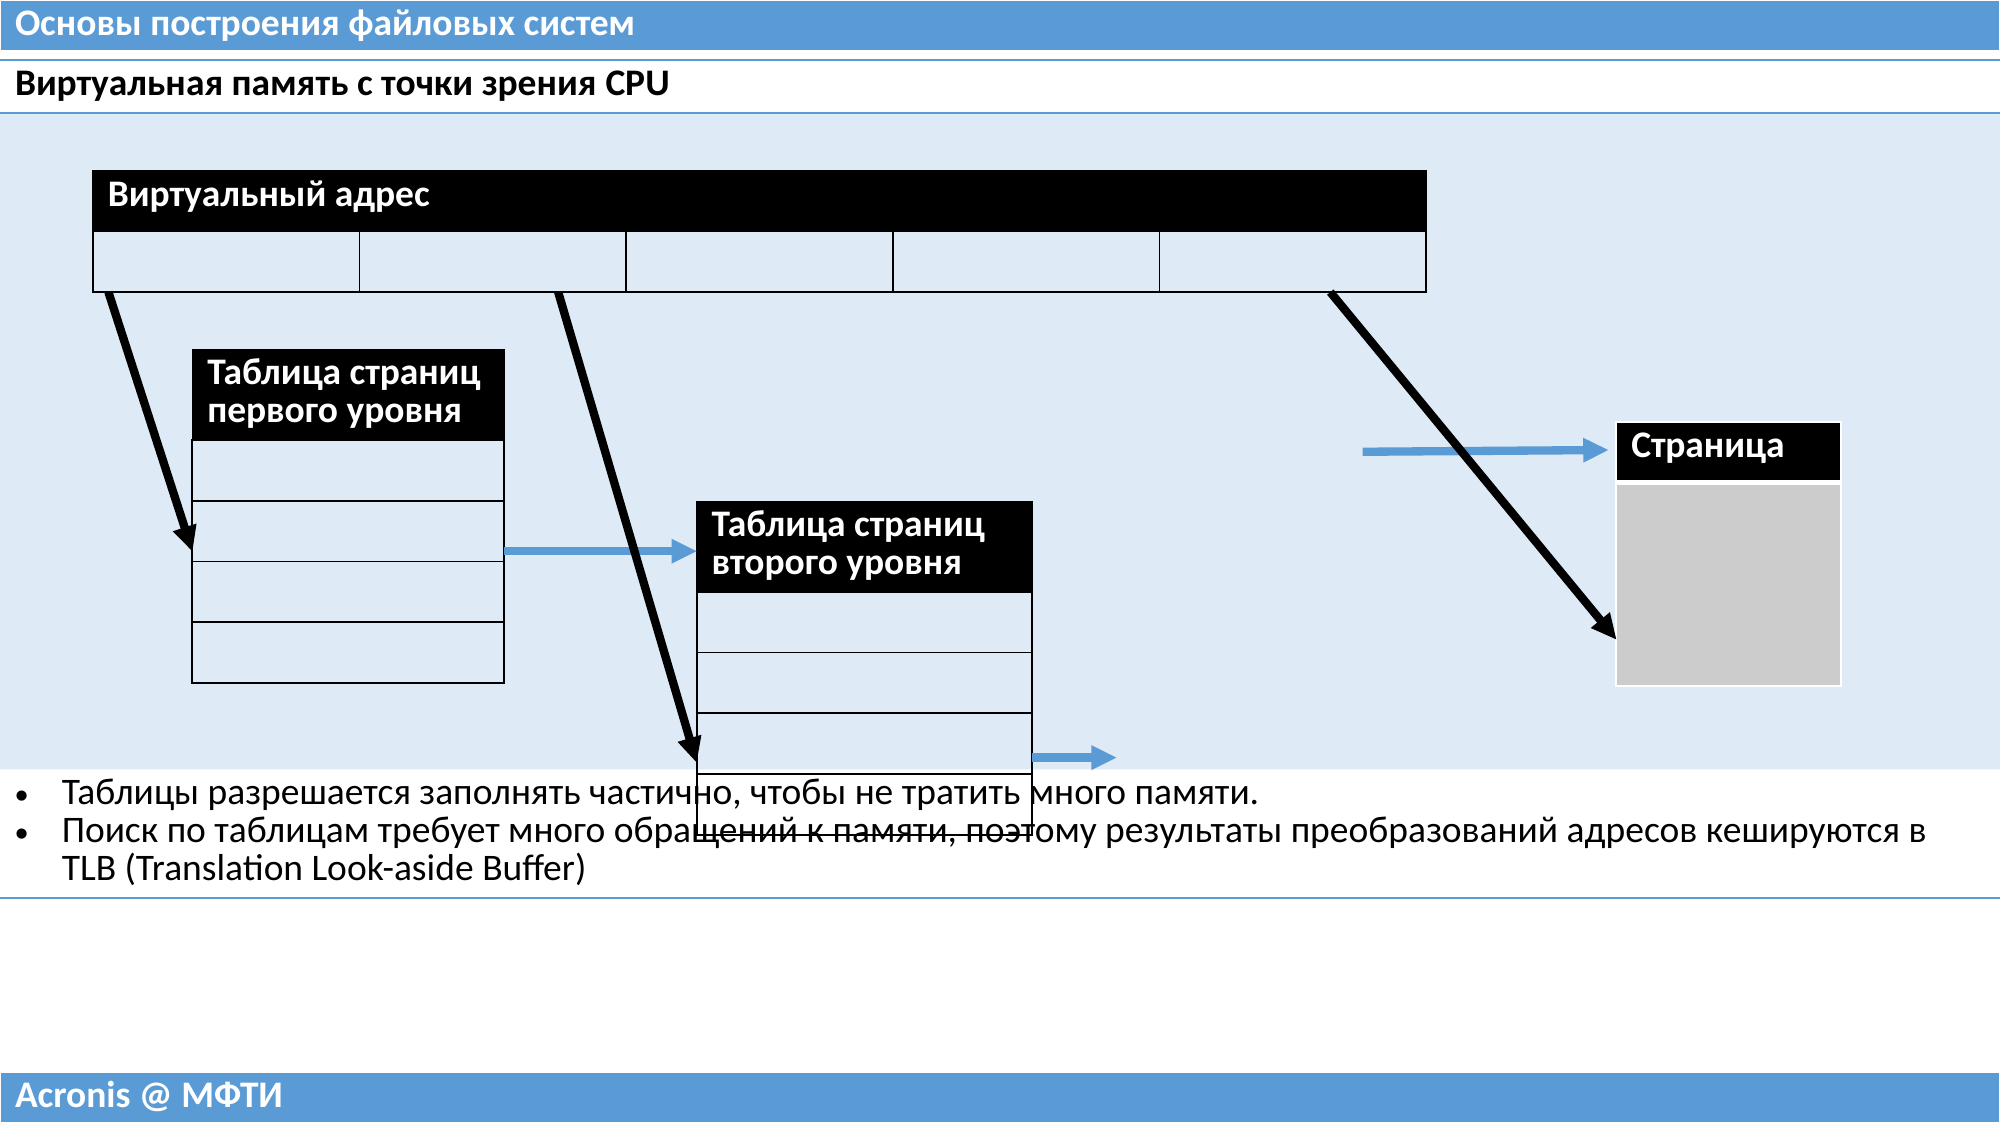

| Основы построения файловых систем |
| --- |
| Виртуальная память с точки зрения CPU |
| --- |
|  |
| Таблицы разрешается заполнять частично, чтобы не тратить много памяти. Поиск по таблицам требует много обращений к памяти, поэтому результаты преобразований адресов кешируются в TLB (Translation Look-aside Buffer) |
| Виртуальный адрес |  |  |  |  |
| --- | --- | --- | --- | --- |
|  |  |  |  |  |
| Таблица страниц первого уровня |
| --- |
|  |
|  |
|  |
|  |
| Страница |
| --- |
|  |
| Таблица страниц второго уровня |
| --- |
|  |
|  |
|  |
|  |
| Acronis @ МФТИ |
| --- |